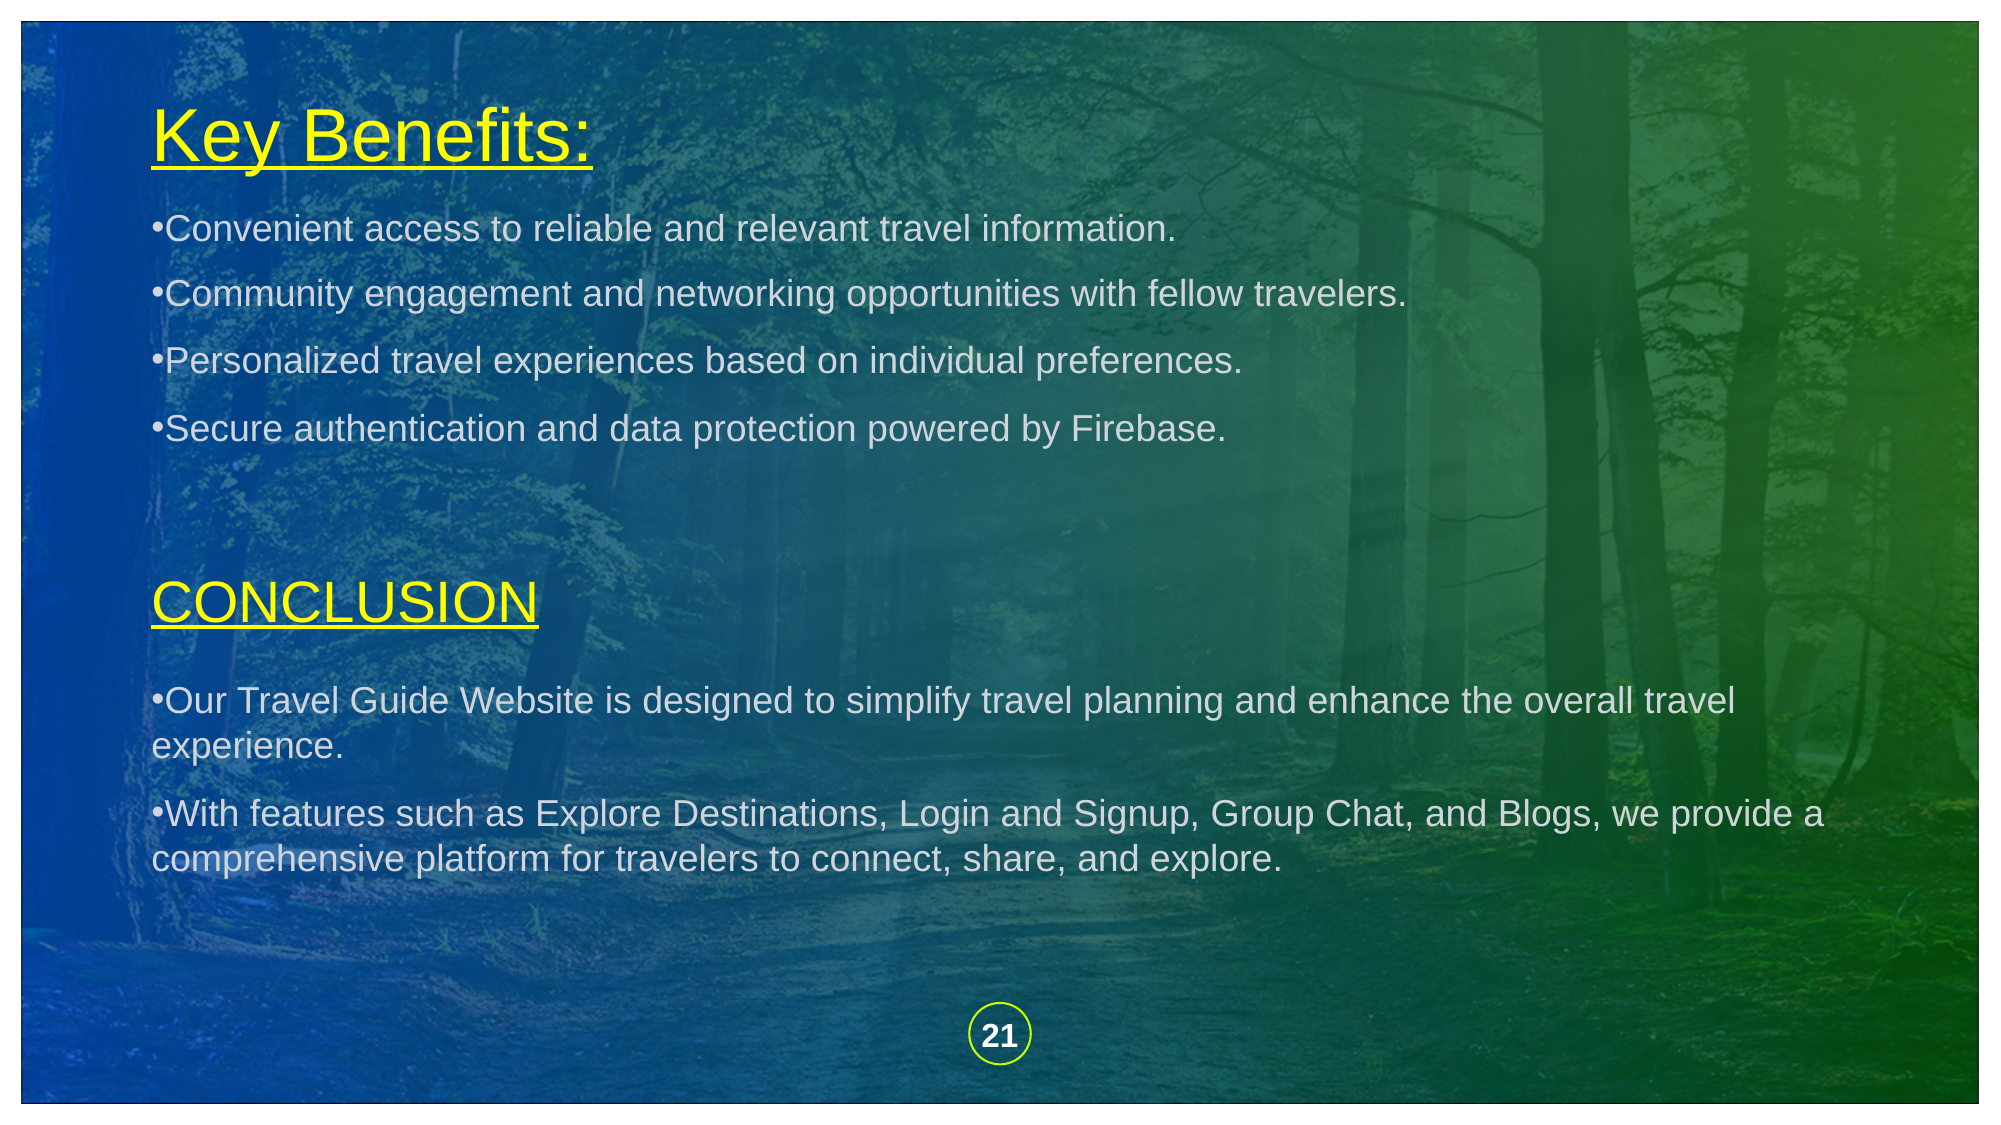

Key Benefits:

Convenient access to reliable and relevant travel information.

Community engagement and networking opportunities with fellow travelers.

Personalized travel experiences based on individual preferences.

Secure authentication and data protection powered by Firebase.

CONCLUSION

Our Travel Guide Website is designed to simplify travel planning and enhance the overall travel experience.

With features such as Explore Destinations, Login and Signup, Group Chat, and Blogs, we provide a comprehensive platform for travelers to connect, share, and explore.

21